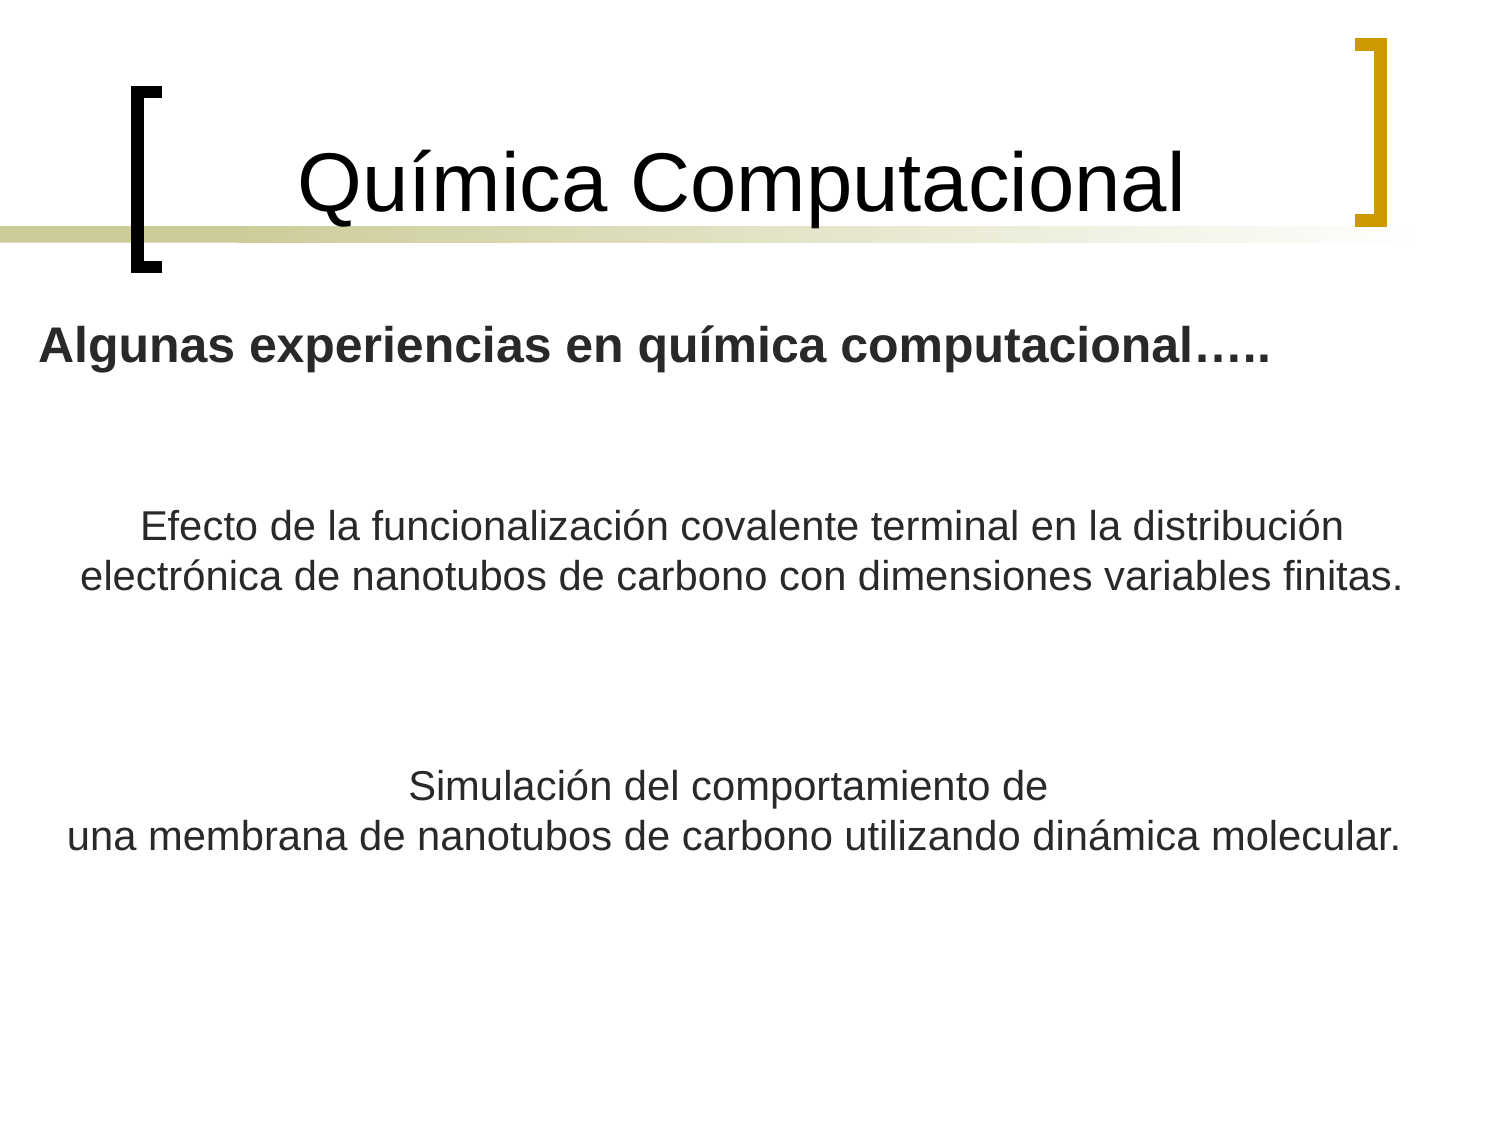

# Química Computacional
Algunas experiencias en química computacional…..
Efecto de la funcionalización covalente terminal en la distribución
electrónica de nanotubos de carbono con dimensiones variables finitas.
Simulación del comportamiento de
una membrana de nanotubos de carbono utilizando dinámica molecular.